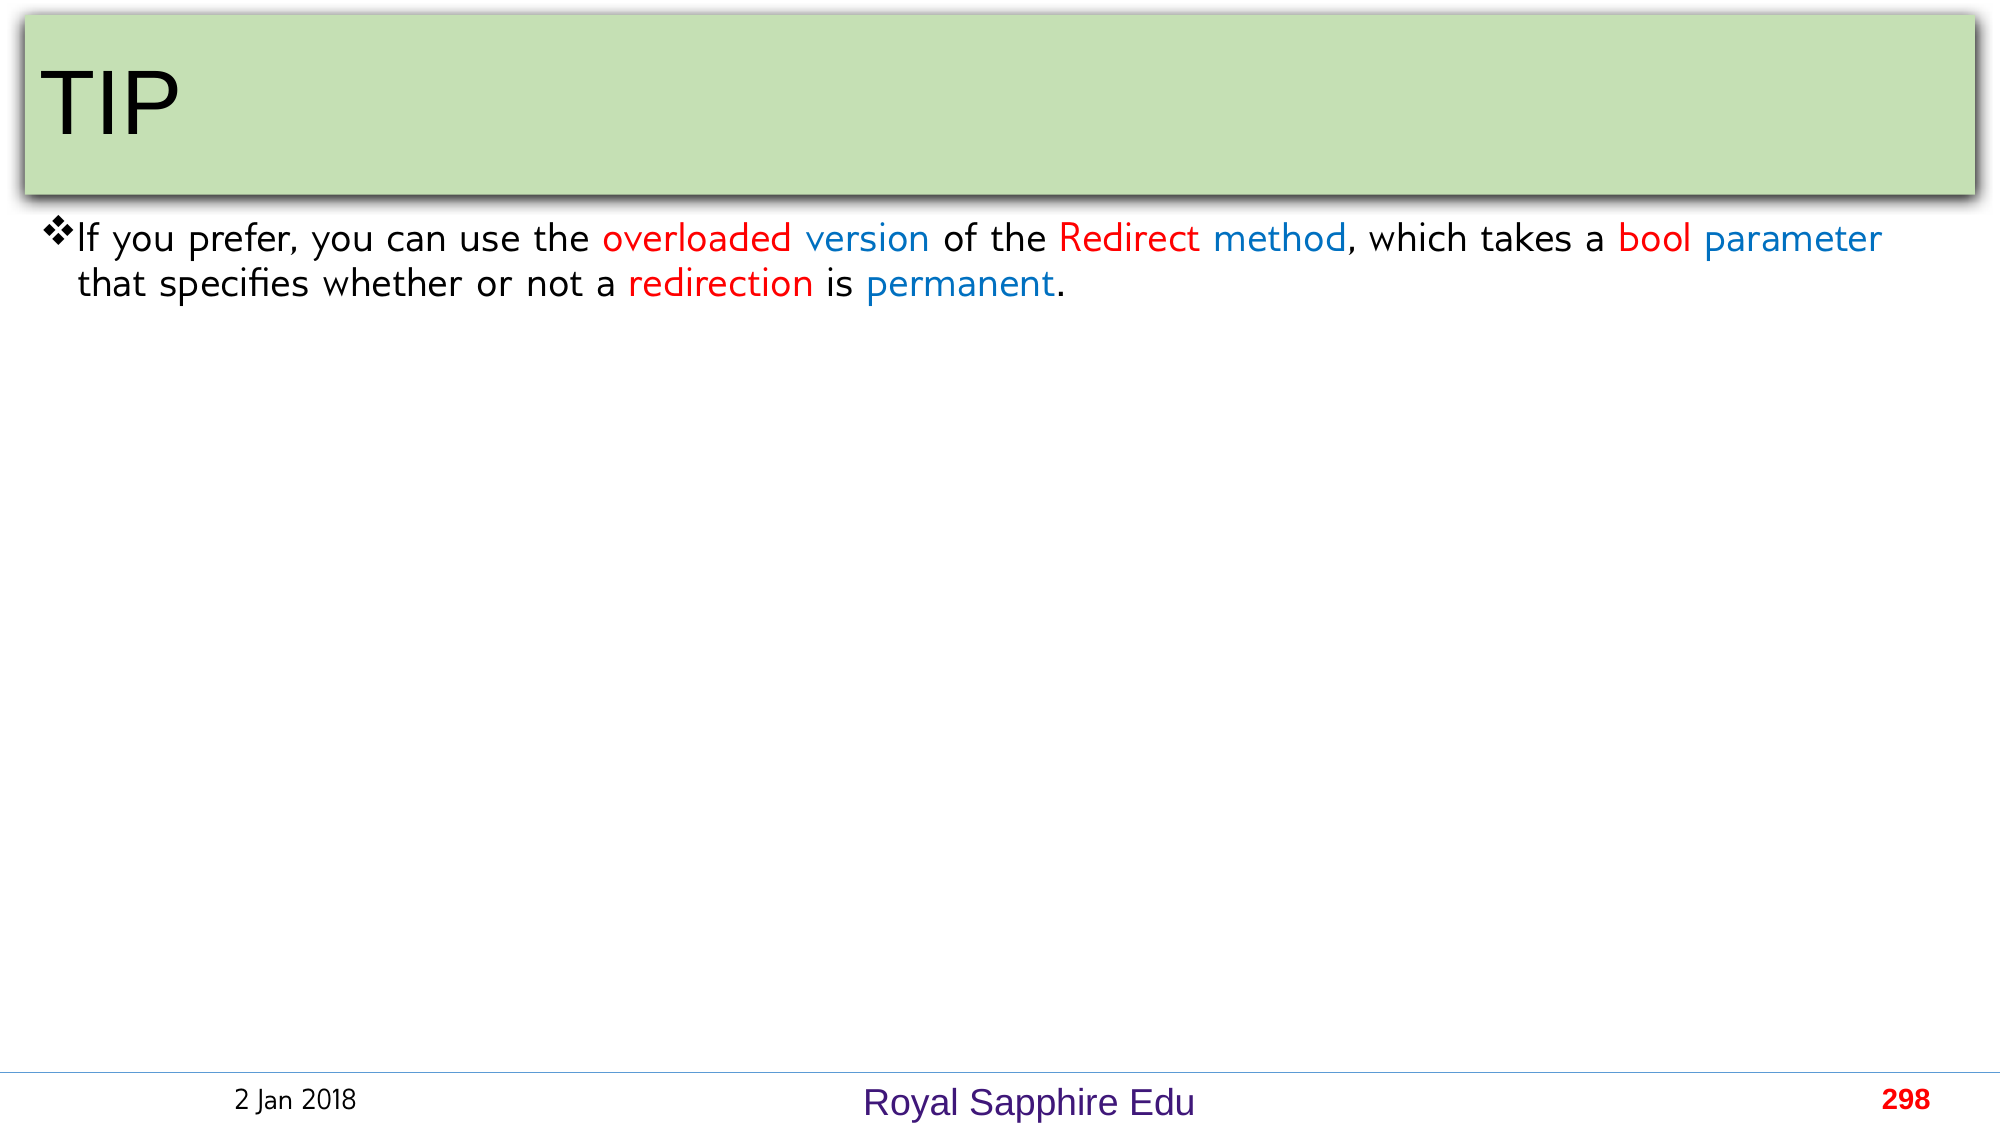

# TIP
If you prefer, you can use the overloaded version of the Redirect method, which takes a bool parameter that specifies whether or not a redirection is permanent.
2 Jan 2018
298